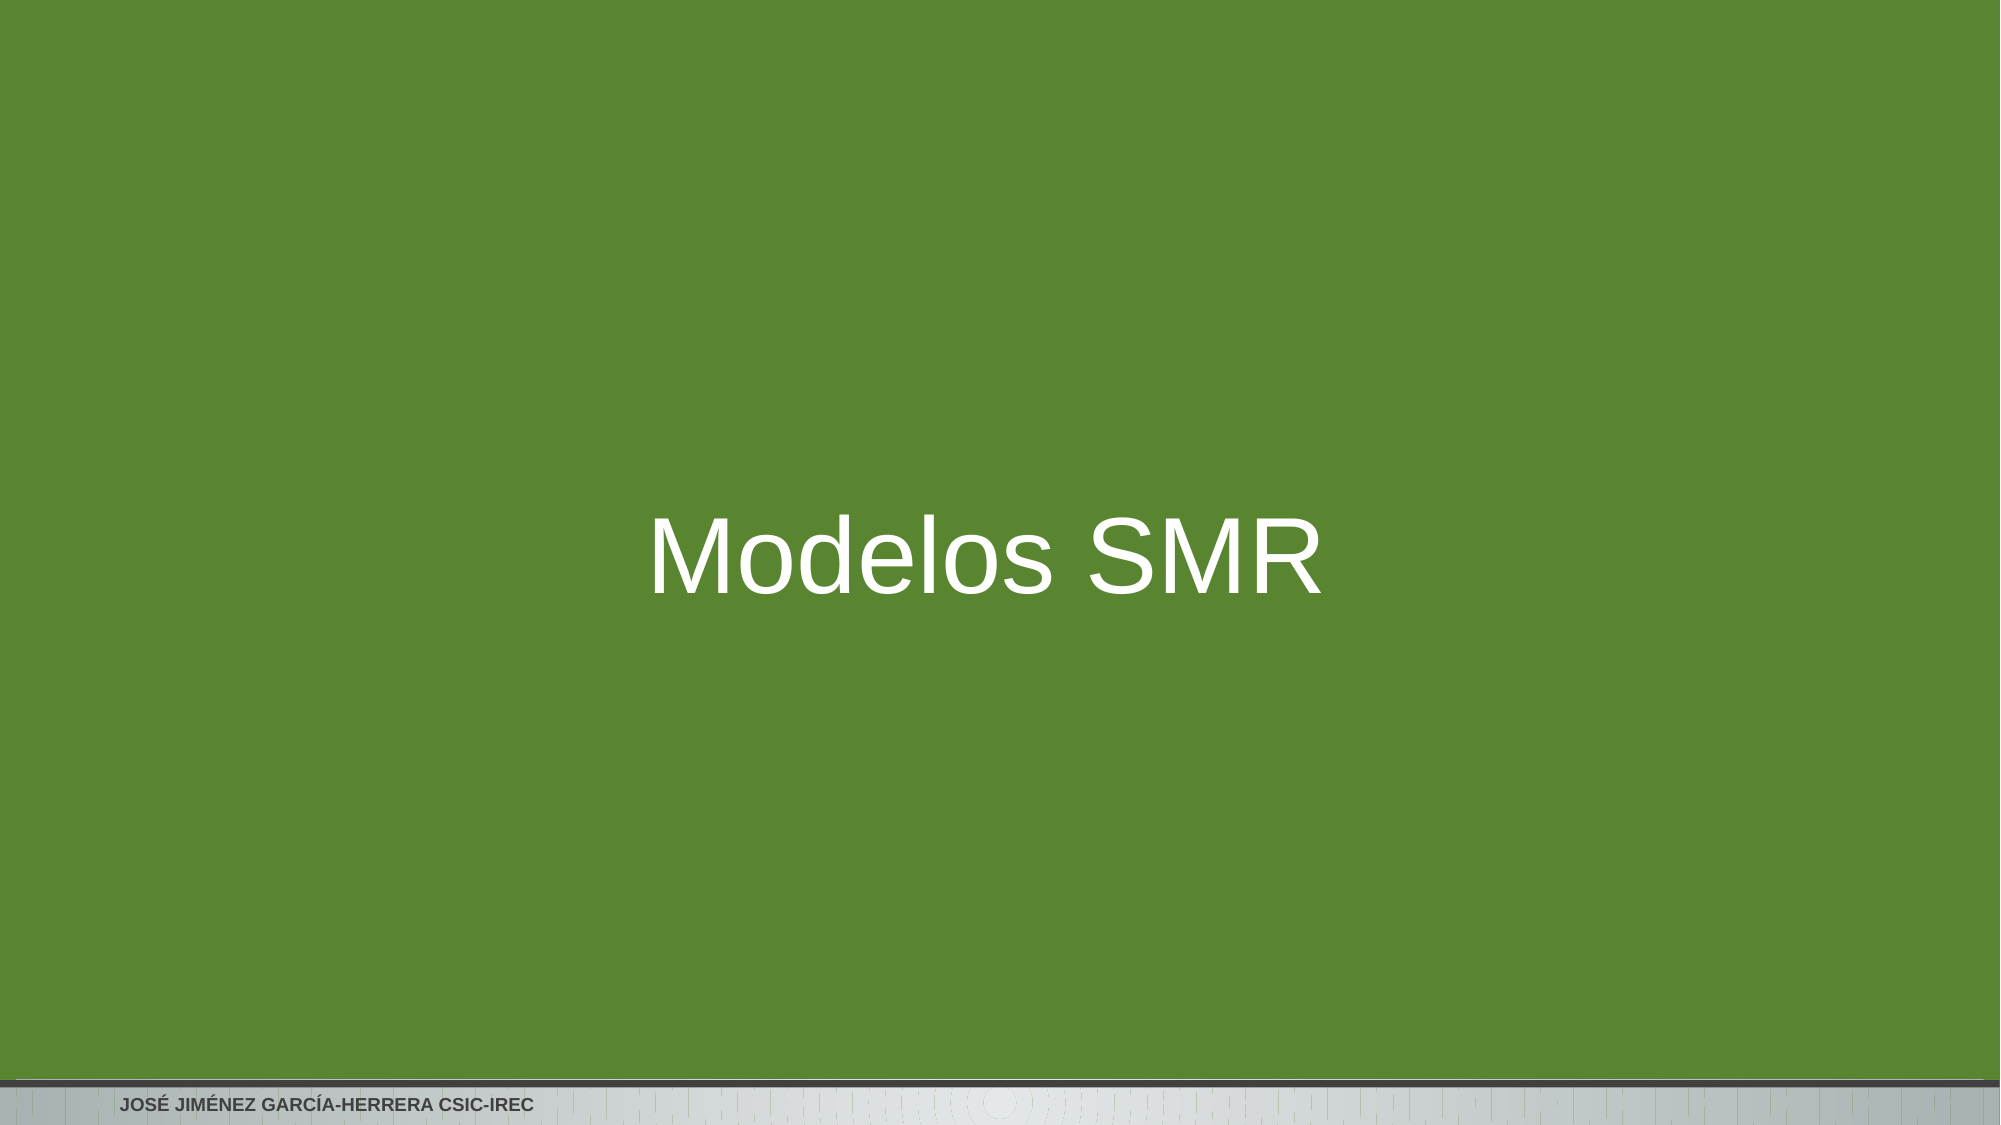

# Modelos SMR
José Jiménez García-herrera CSIC-IREC